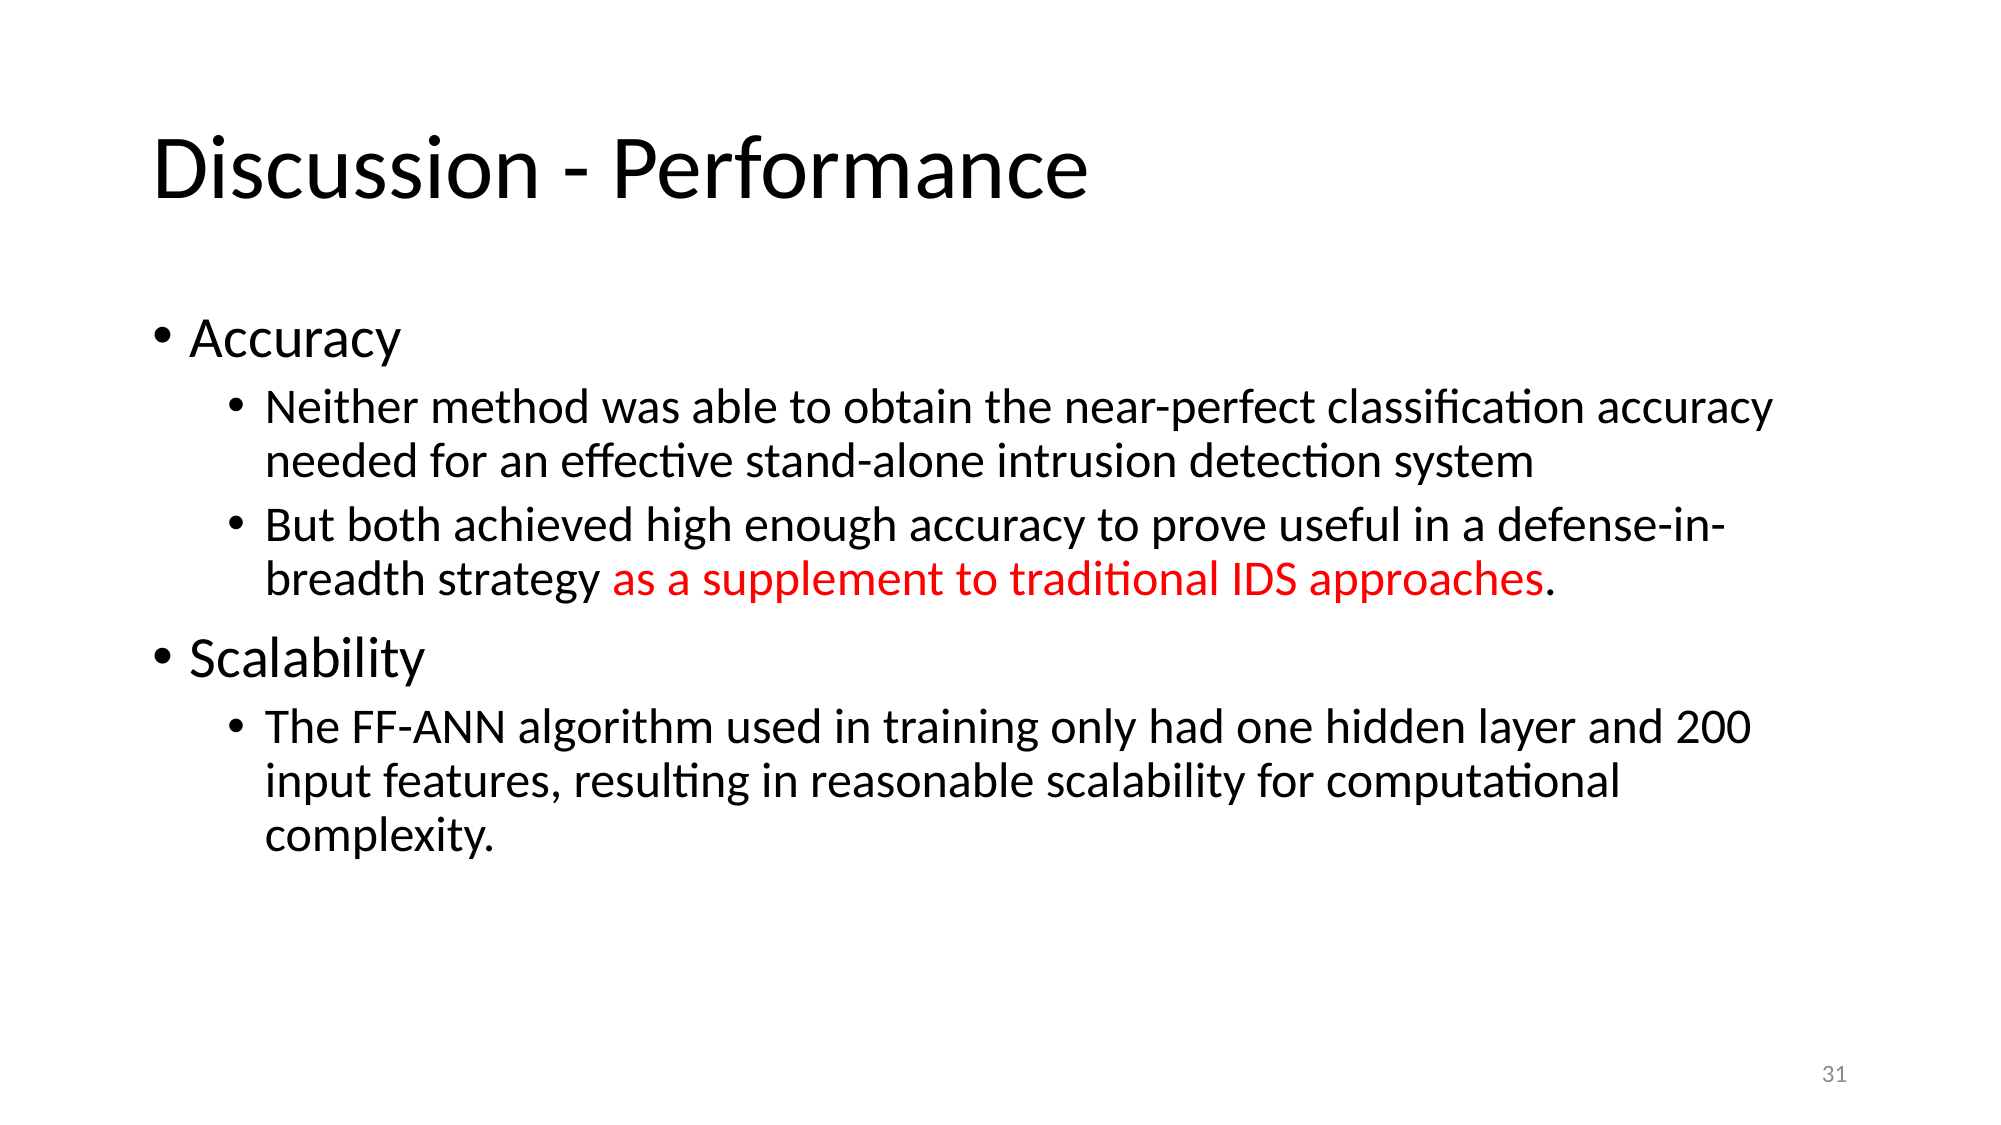

# Discussion - Performance
Accuracy
Neither method was able to obtain the near-perfect classification accuracy needed for an effective stand-alone intrusion detection system
But both achieved high enough accuracy to prove useful in a defense-in-breadth strategy as a supplement to traditional IDS approaches.
Scalability
The FF-ANN algorithm used in training only had one hidden layer and 200 input features, resulting in reasonable scalability for computational complexity.

31